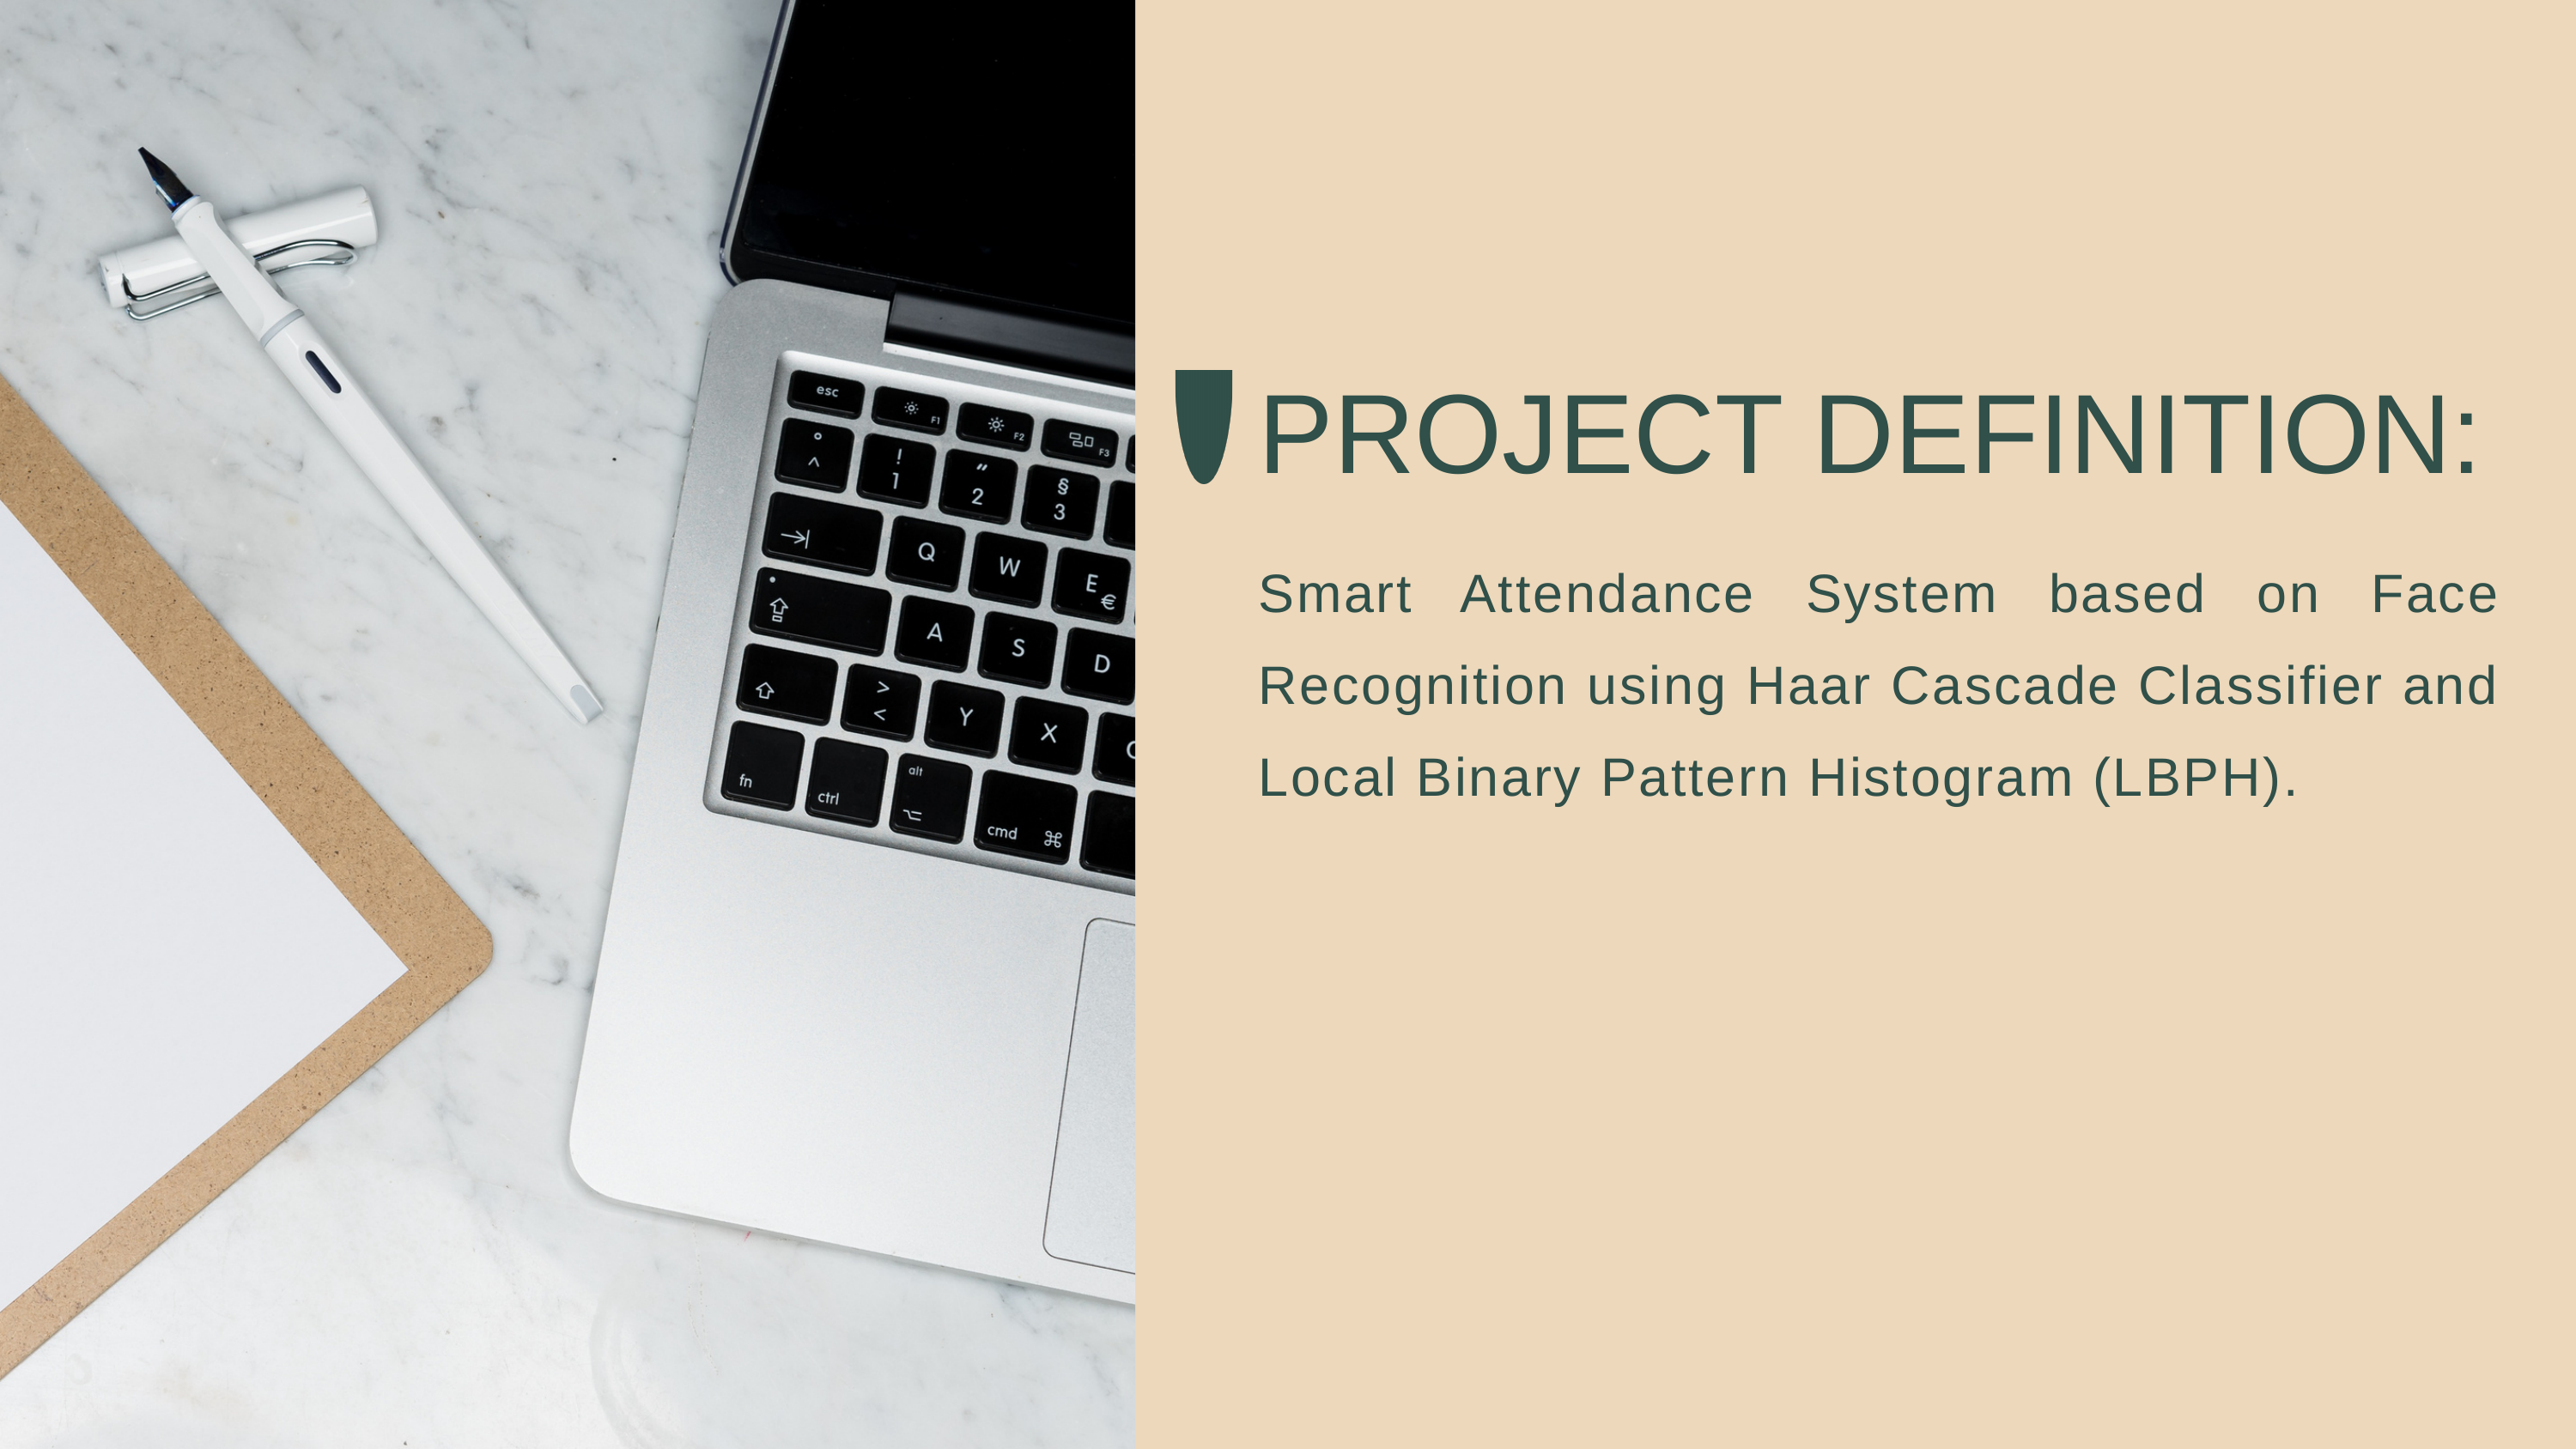

PROJECT DEFINITION:
Smart Attendance System based on Face Recognition using Haar Cascade Classifier and Local Binary Pattern Histogram (LBPH).